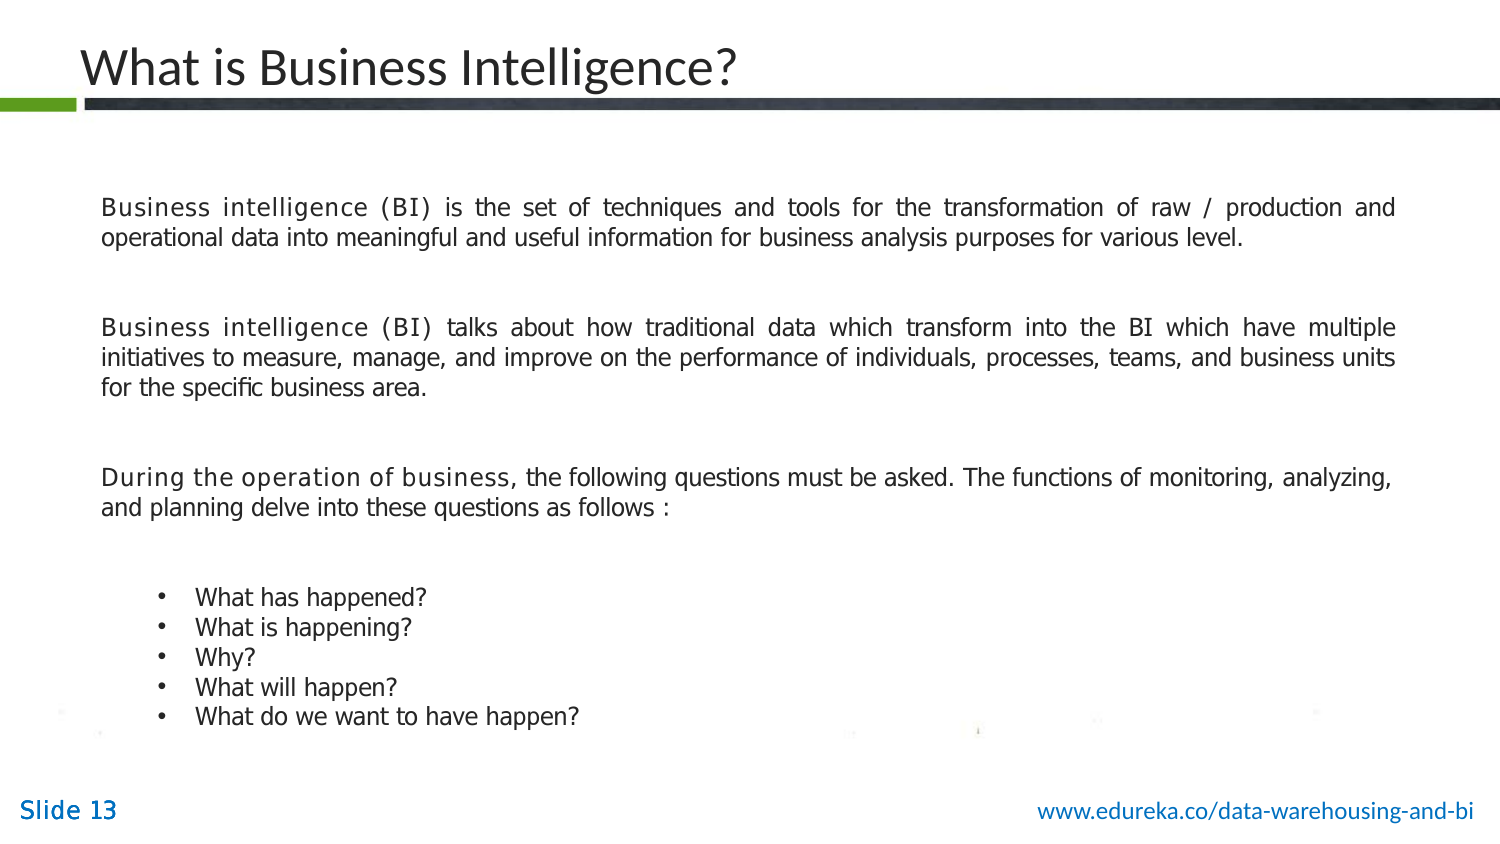

What is Business Intelligence?

Business intelligence (BI) is the set of techniques and tools for the transformation of raw / production and operational data into meaningful and useful information for business analysis purposes for various level.

Business intelligence (BI) talks about how traditional data which transform into the BI which have multiple initiatives to measure, manage, and improve on the performance of individuals, processes, teams, and business units for the specific business area.

During the operation of business, the following questions must be asked. The functions of monitoring, analyzing, and planning delve into these questions as follows :

What has happened?
What is happening?
Why?
What will happen?
What do we want to have happen?